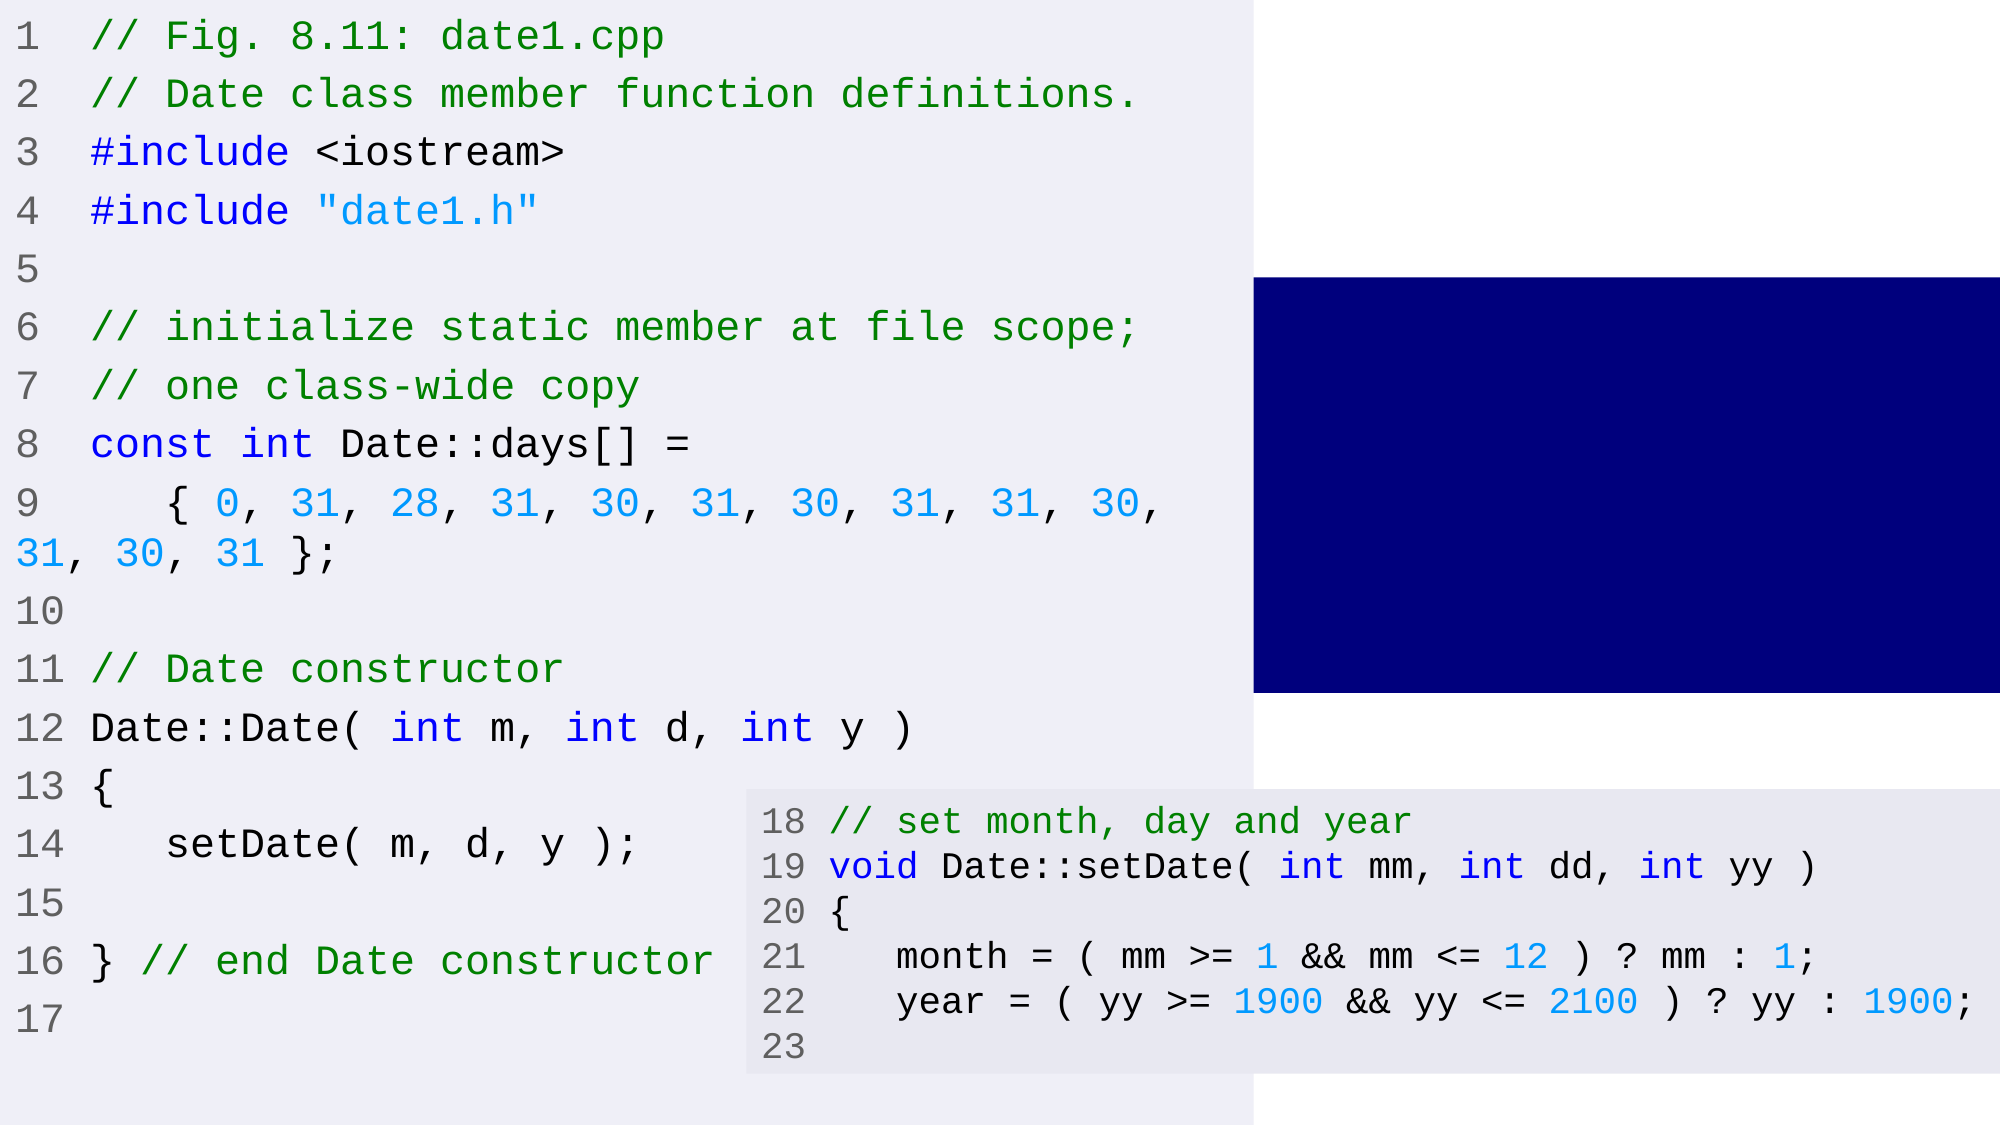

1  // Fig. 8.11: date1.cpp
2  // Date class member function definitions.
3  #include <iostream>
4  #include "date1.h"
5
6  // initialize static member at file scope;
7  // one class-wide copy
8  const int Date::days[] =
9     { 0, 31, 28, 31, 30, 31, 30, 31, 31, 30, 31, 30, 31 };
10
11 // Date constructor
12 Date::Date( int m, int d, int y )
13 {
14    setDate( m, d, y );
15
16 } // end Date constructor
17
18 // set month, day and year
19 void Date::setDate( int mm, int dd, int yy )
20 {
21    month = ( mm >= 1 && mm <= 12 ) ? mm : 1;
22    year = ( yy >= 1900 && yy <= 2100 ) ? yy : 1900;
23